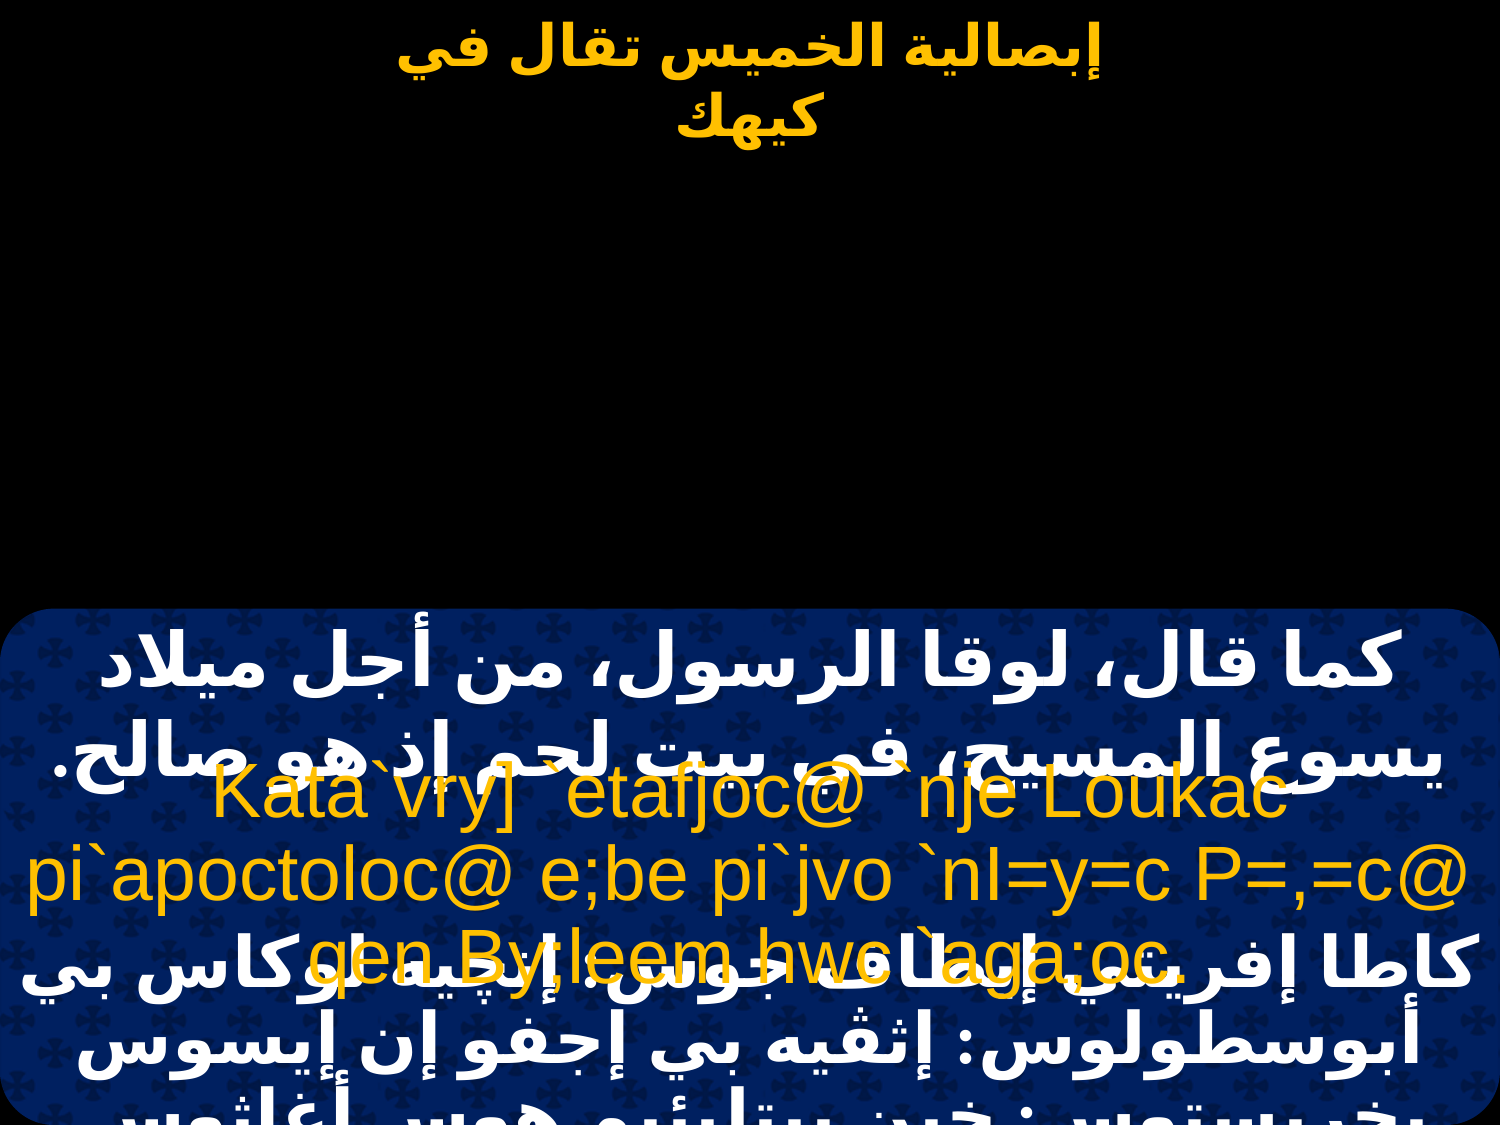

#
كما قال، لوقا الرسول، من أجل ميلاد يسوع المسيح، في بيت لحم إذ هو صالح.
Kata`vry] `etafjoc@ `nje Loukac pi`apoctoloc@ e;be pi`jvo `nI=y=c P=,=c@ qen By;leem hwc `aga;oc.
كاطا إفريتي إيطاف جوس: إنچيه لوكاس بي أبوسطولوس: إثڤيه بي إجفو إن إيسوس بخريستوس: خين بيتليئيم هوس أغاثوس.